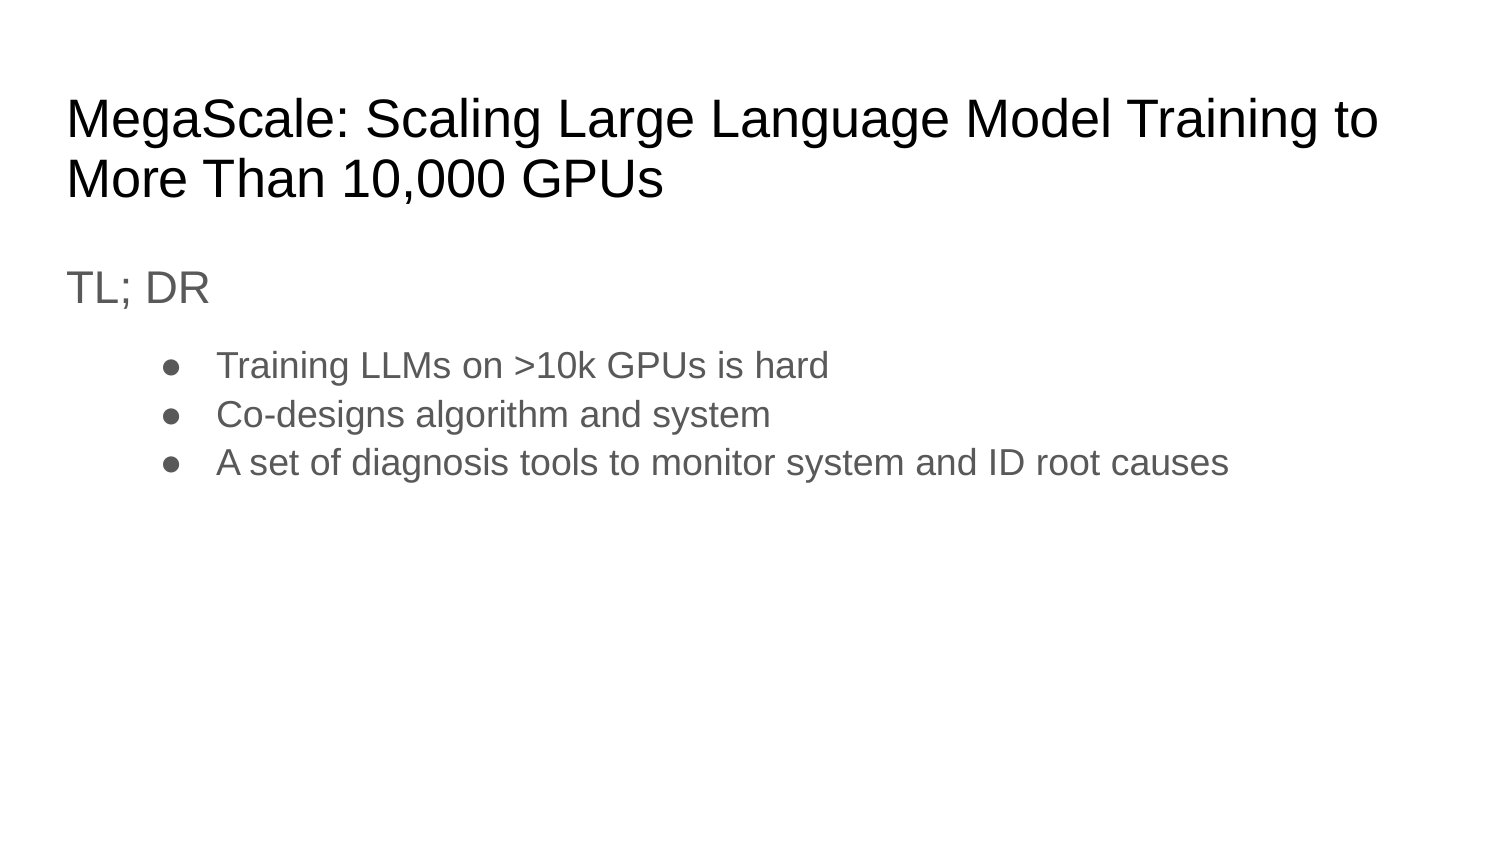

# MegaScale: Scaling Large Language Model Training to More Than 10,000 GPUs
TL; DR
Training LLMs on >10k GPUs is hard
Co-designs algorithm and system
A set of diagnosis tools to monitor system and ID root causes